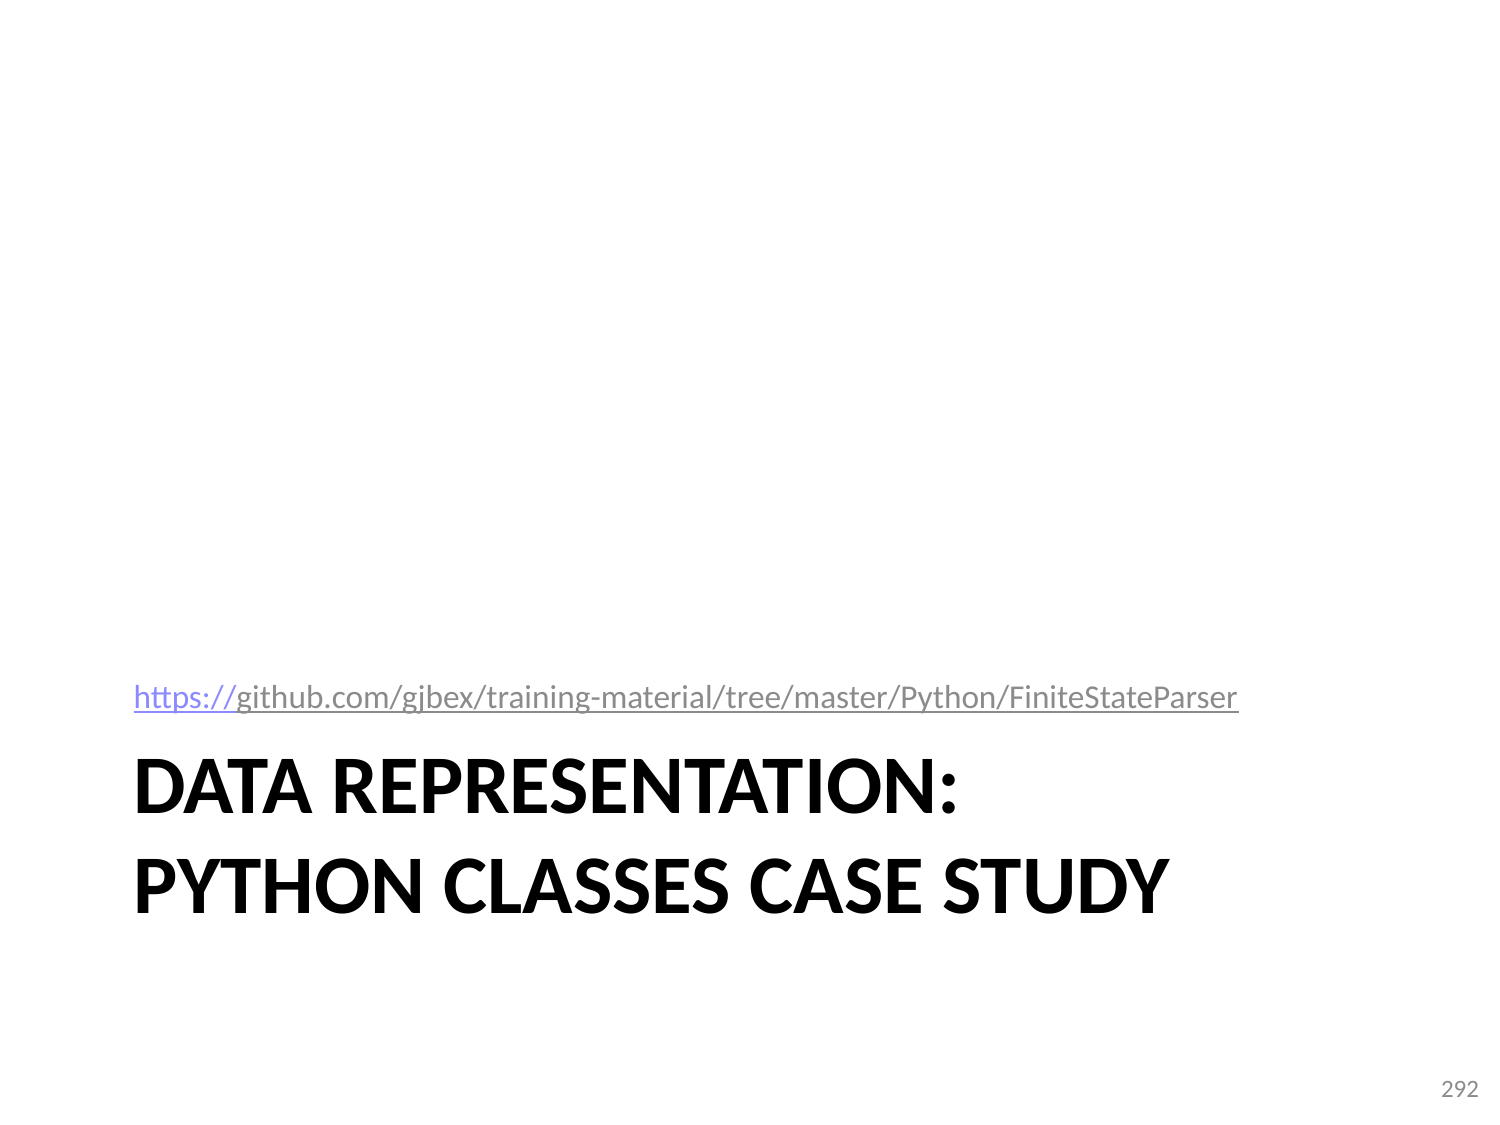

https://github.com/gjbex/training-material/tree/master/Python/FiniteStateParser
# Data representation: Python classes case study
292